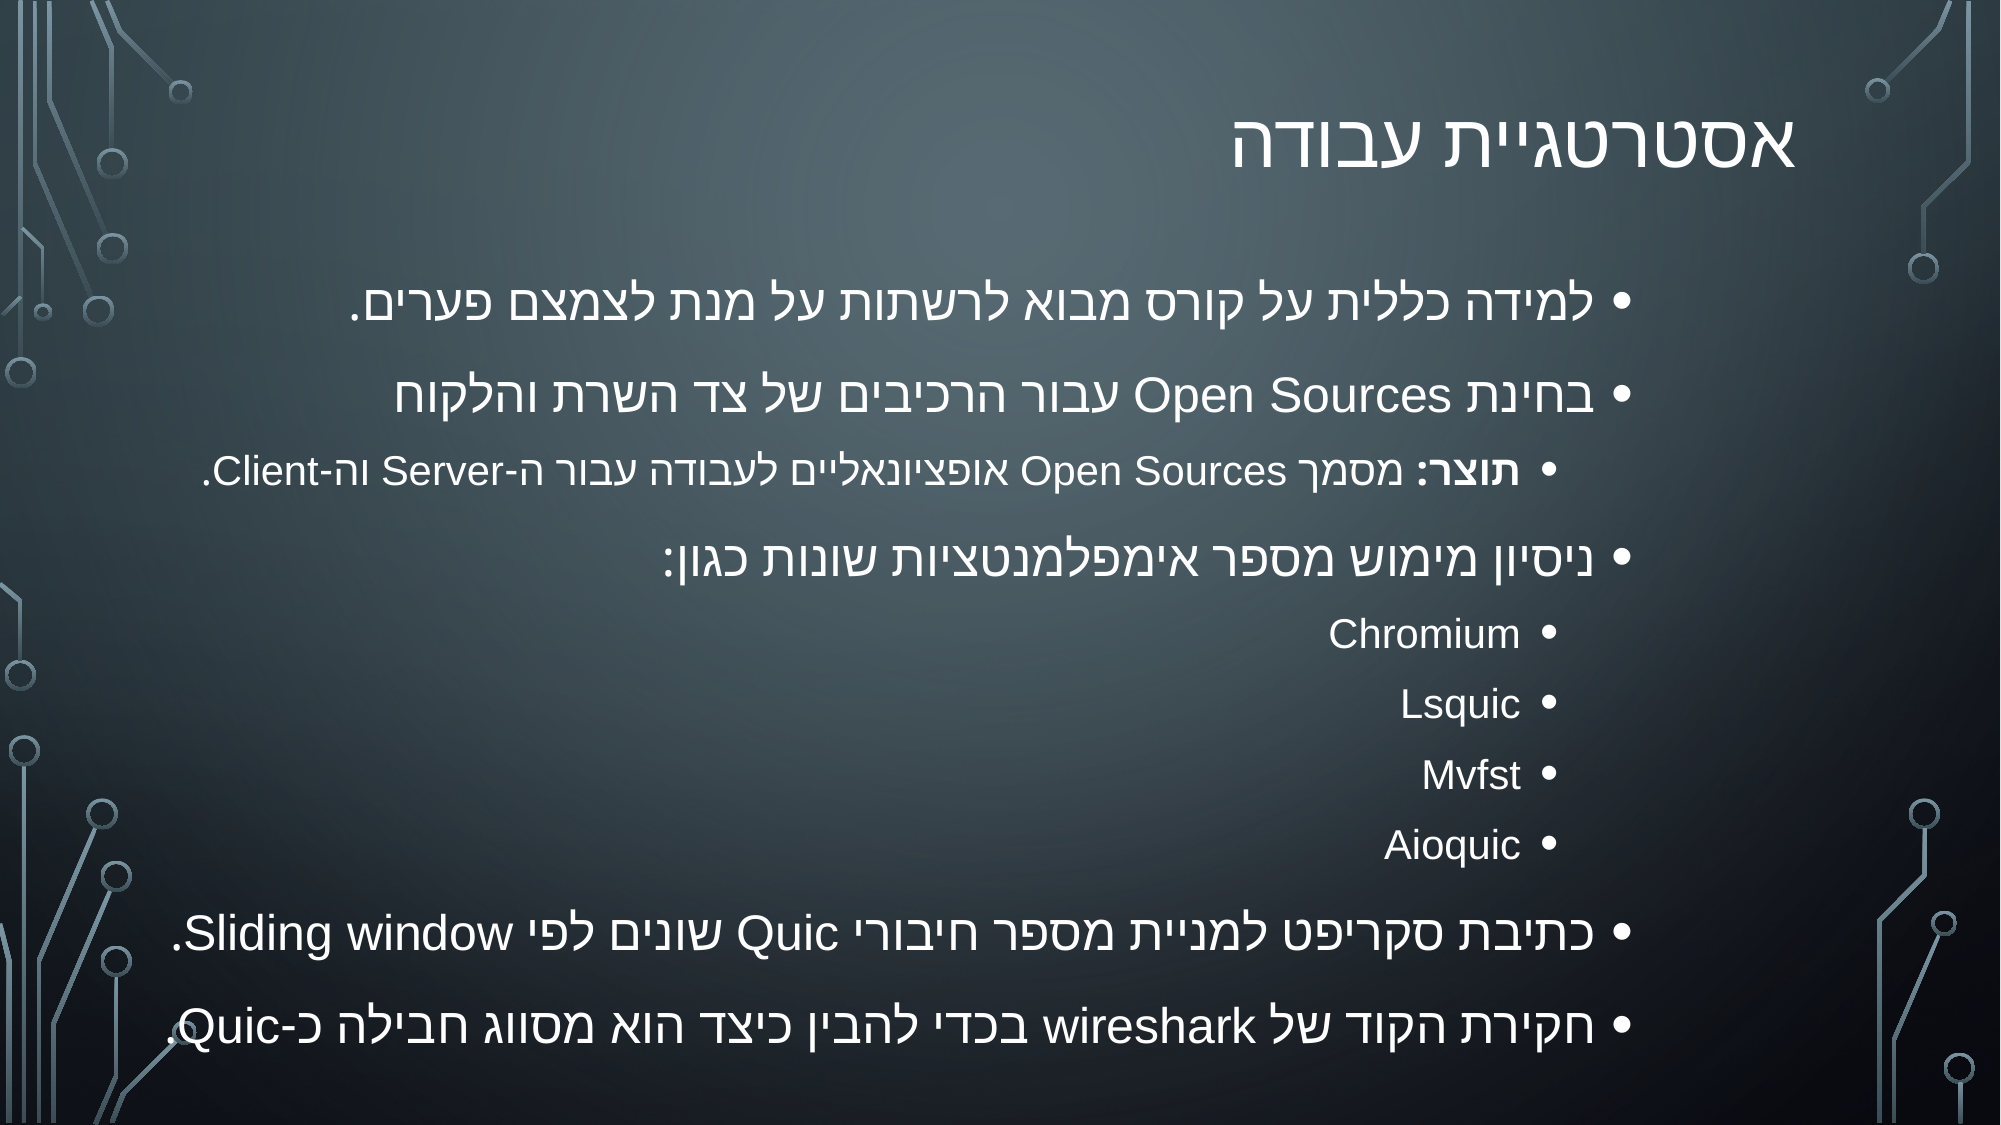

# אסטרטגיית עבודה
למידה כללית על קורס מבוא לרשתות על מנת לצמצם פערים.
בחינת Open Sources עבור הרכיבים של צד השרת והלקוח
תוצר: מסמך Open Sources אופציונאליים לעבודה עבור ה-Server וה-Client.
ניסיון מימוש מספר אימפלמנטציות שונות כגון:
Chromium
Lsquic
Mvfst
Aioquic
כתיבת סקריפט למניית מספר חיבורי Quic שונים לפי Sliding window.
חקירת הקוד של wireshark בכדי להבין כיצד הוא מסווג חבילה כ-Quic.